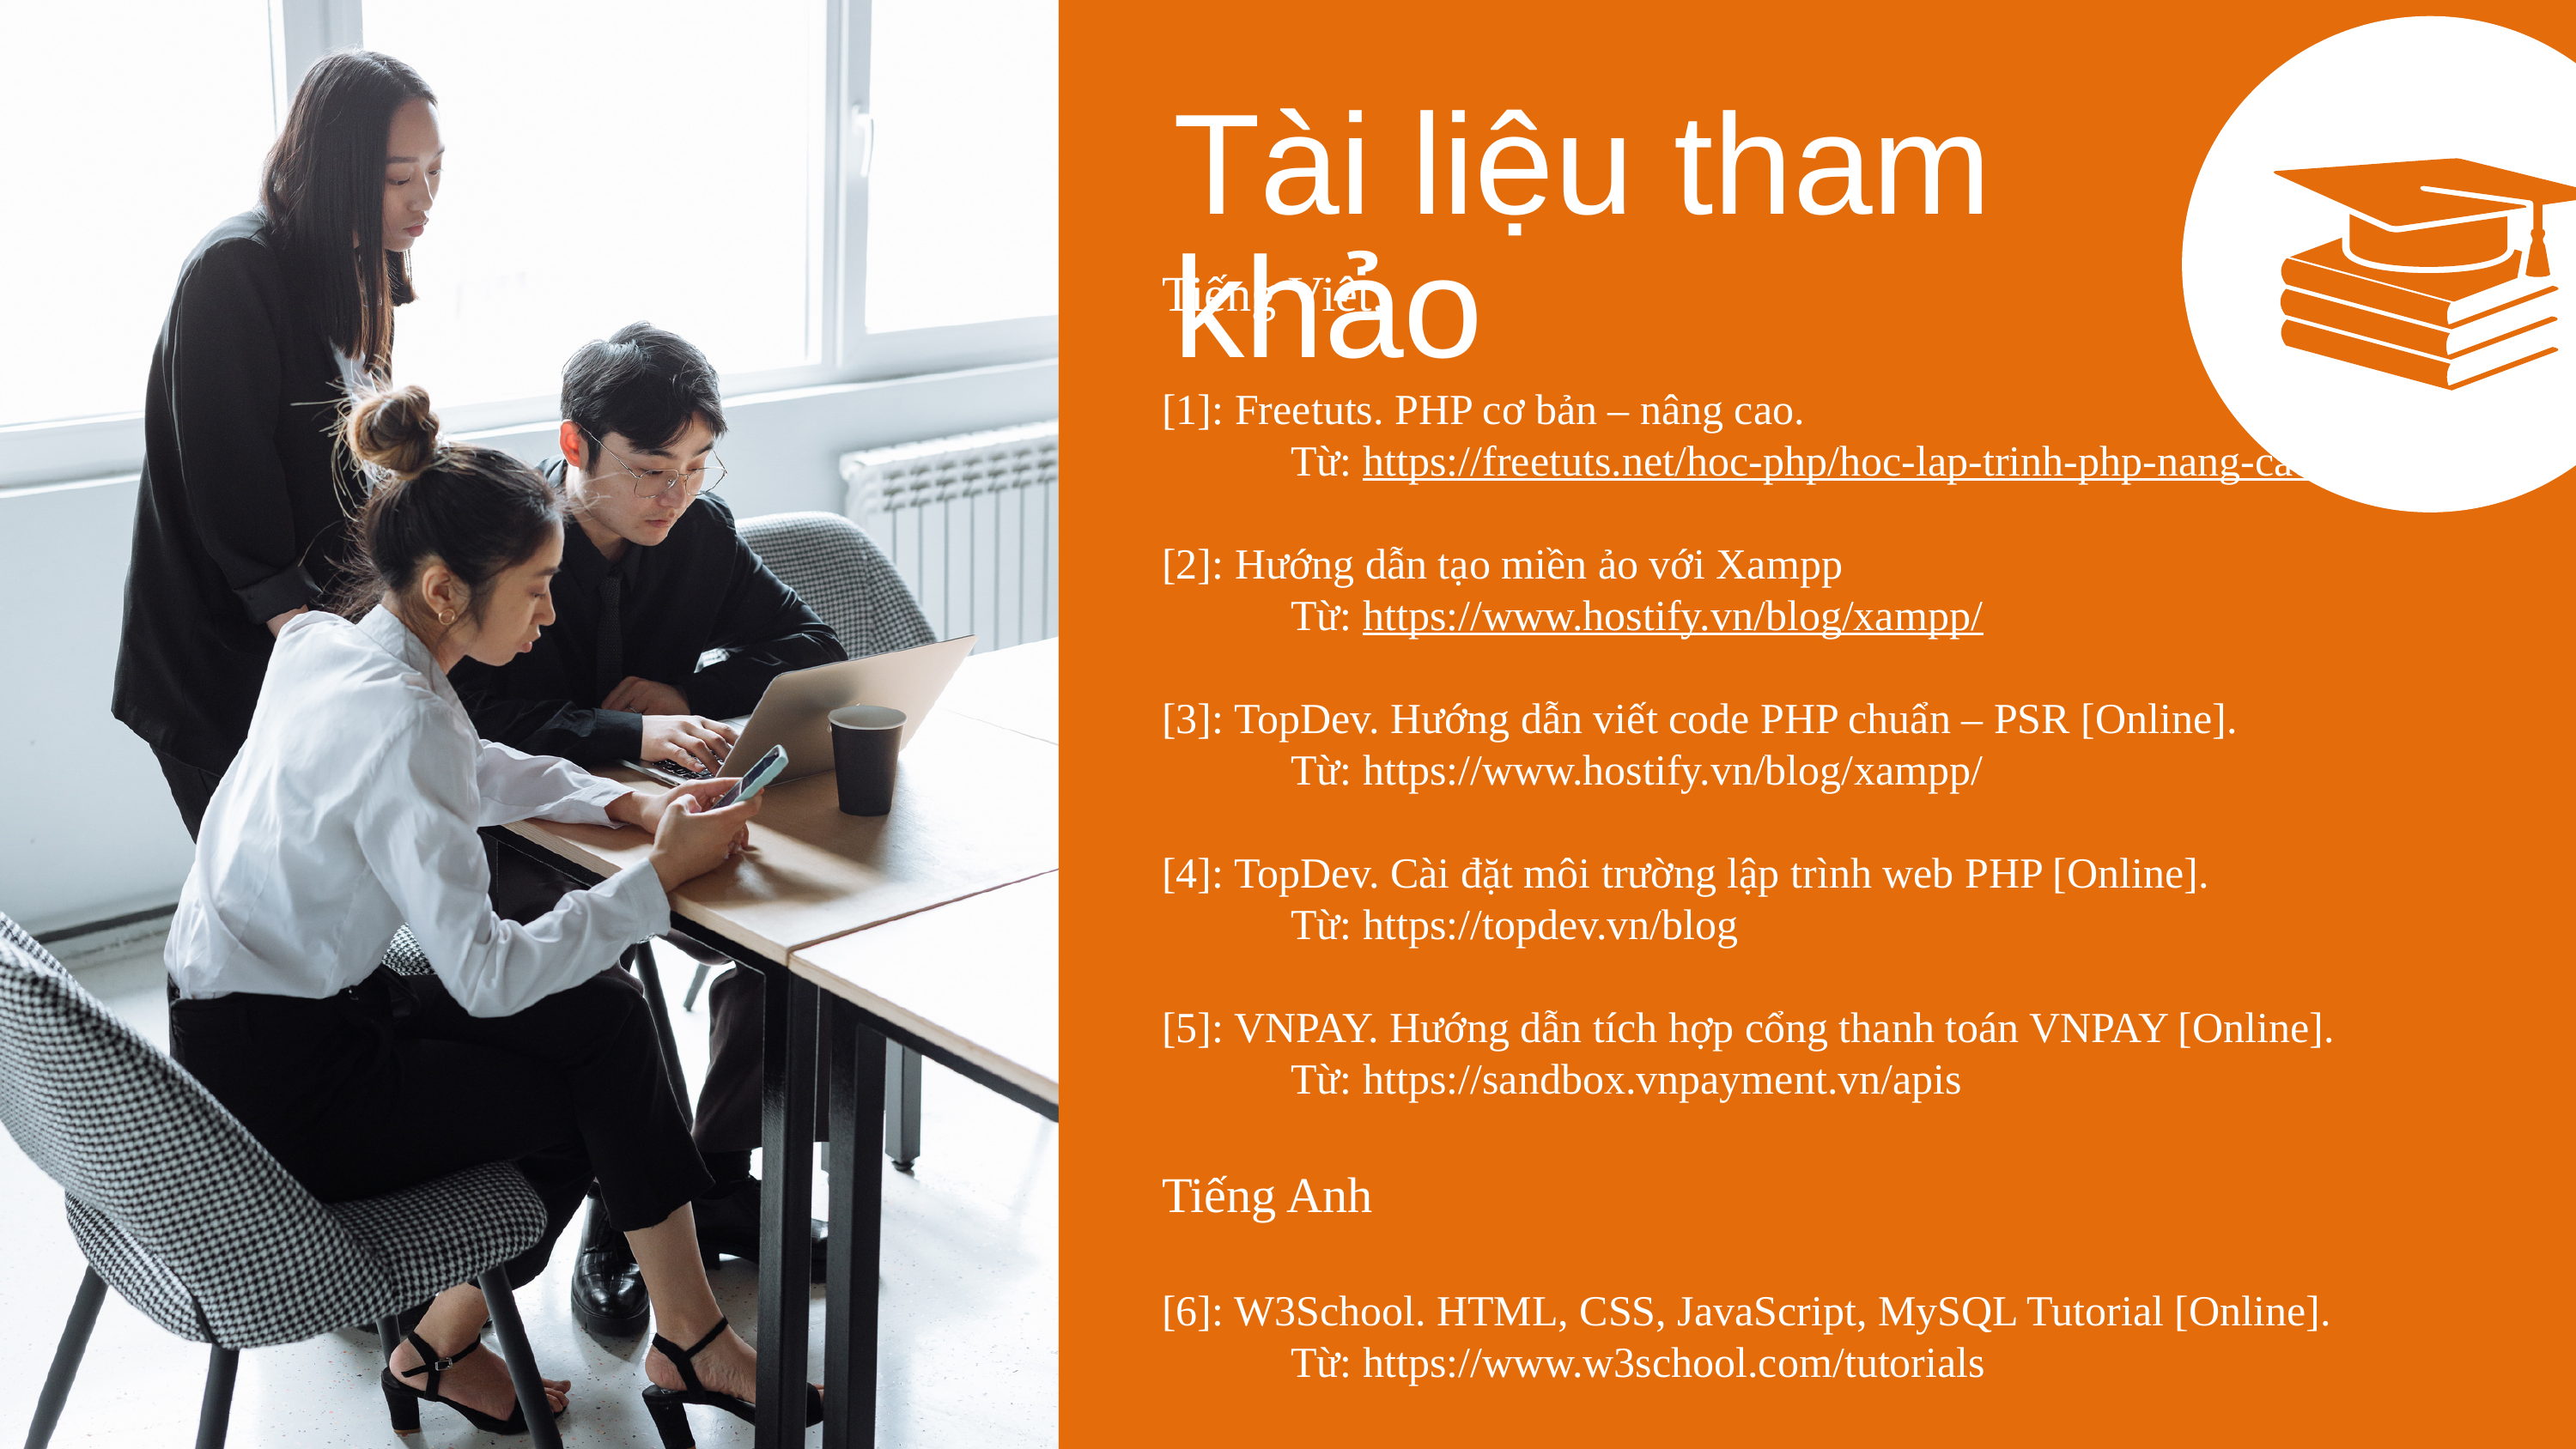

Tài liệu tham khảo

Tiếng Việt:

[1]: Freetuts. PHP cơ bản – nâng cao.
	Từ: https://freetuts.net/hoc-php/hoc-lap-trinh-php-nang-cao

[2]: Hướng dẫn tạo miền ảo với Xampp
	Từ: https://www.hostify.vn/blog/xampp/

[3]: TopDev. Hướng dẫn viết code PHP chuẩn – PSR [Online].
	Từ: https://www.hostify.vn/blog/xampp/

[4]: TopDev. Cài đặt môi trường lập trình web PHP [Online].
	Từ: https://topdev.vn/blog

[5]: VNPAY. Hướng dẫn tích hợp cổng thanh toán VNPAY [Online].
	Từ: https://sandbox.vnpayment.vn/apis

Tiếng Anh

[6]: W3School. HTML, CSS, JavaScript, MySQL Tutorial [Online].
	Từ: https://www.w3school.com/tutorials